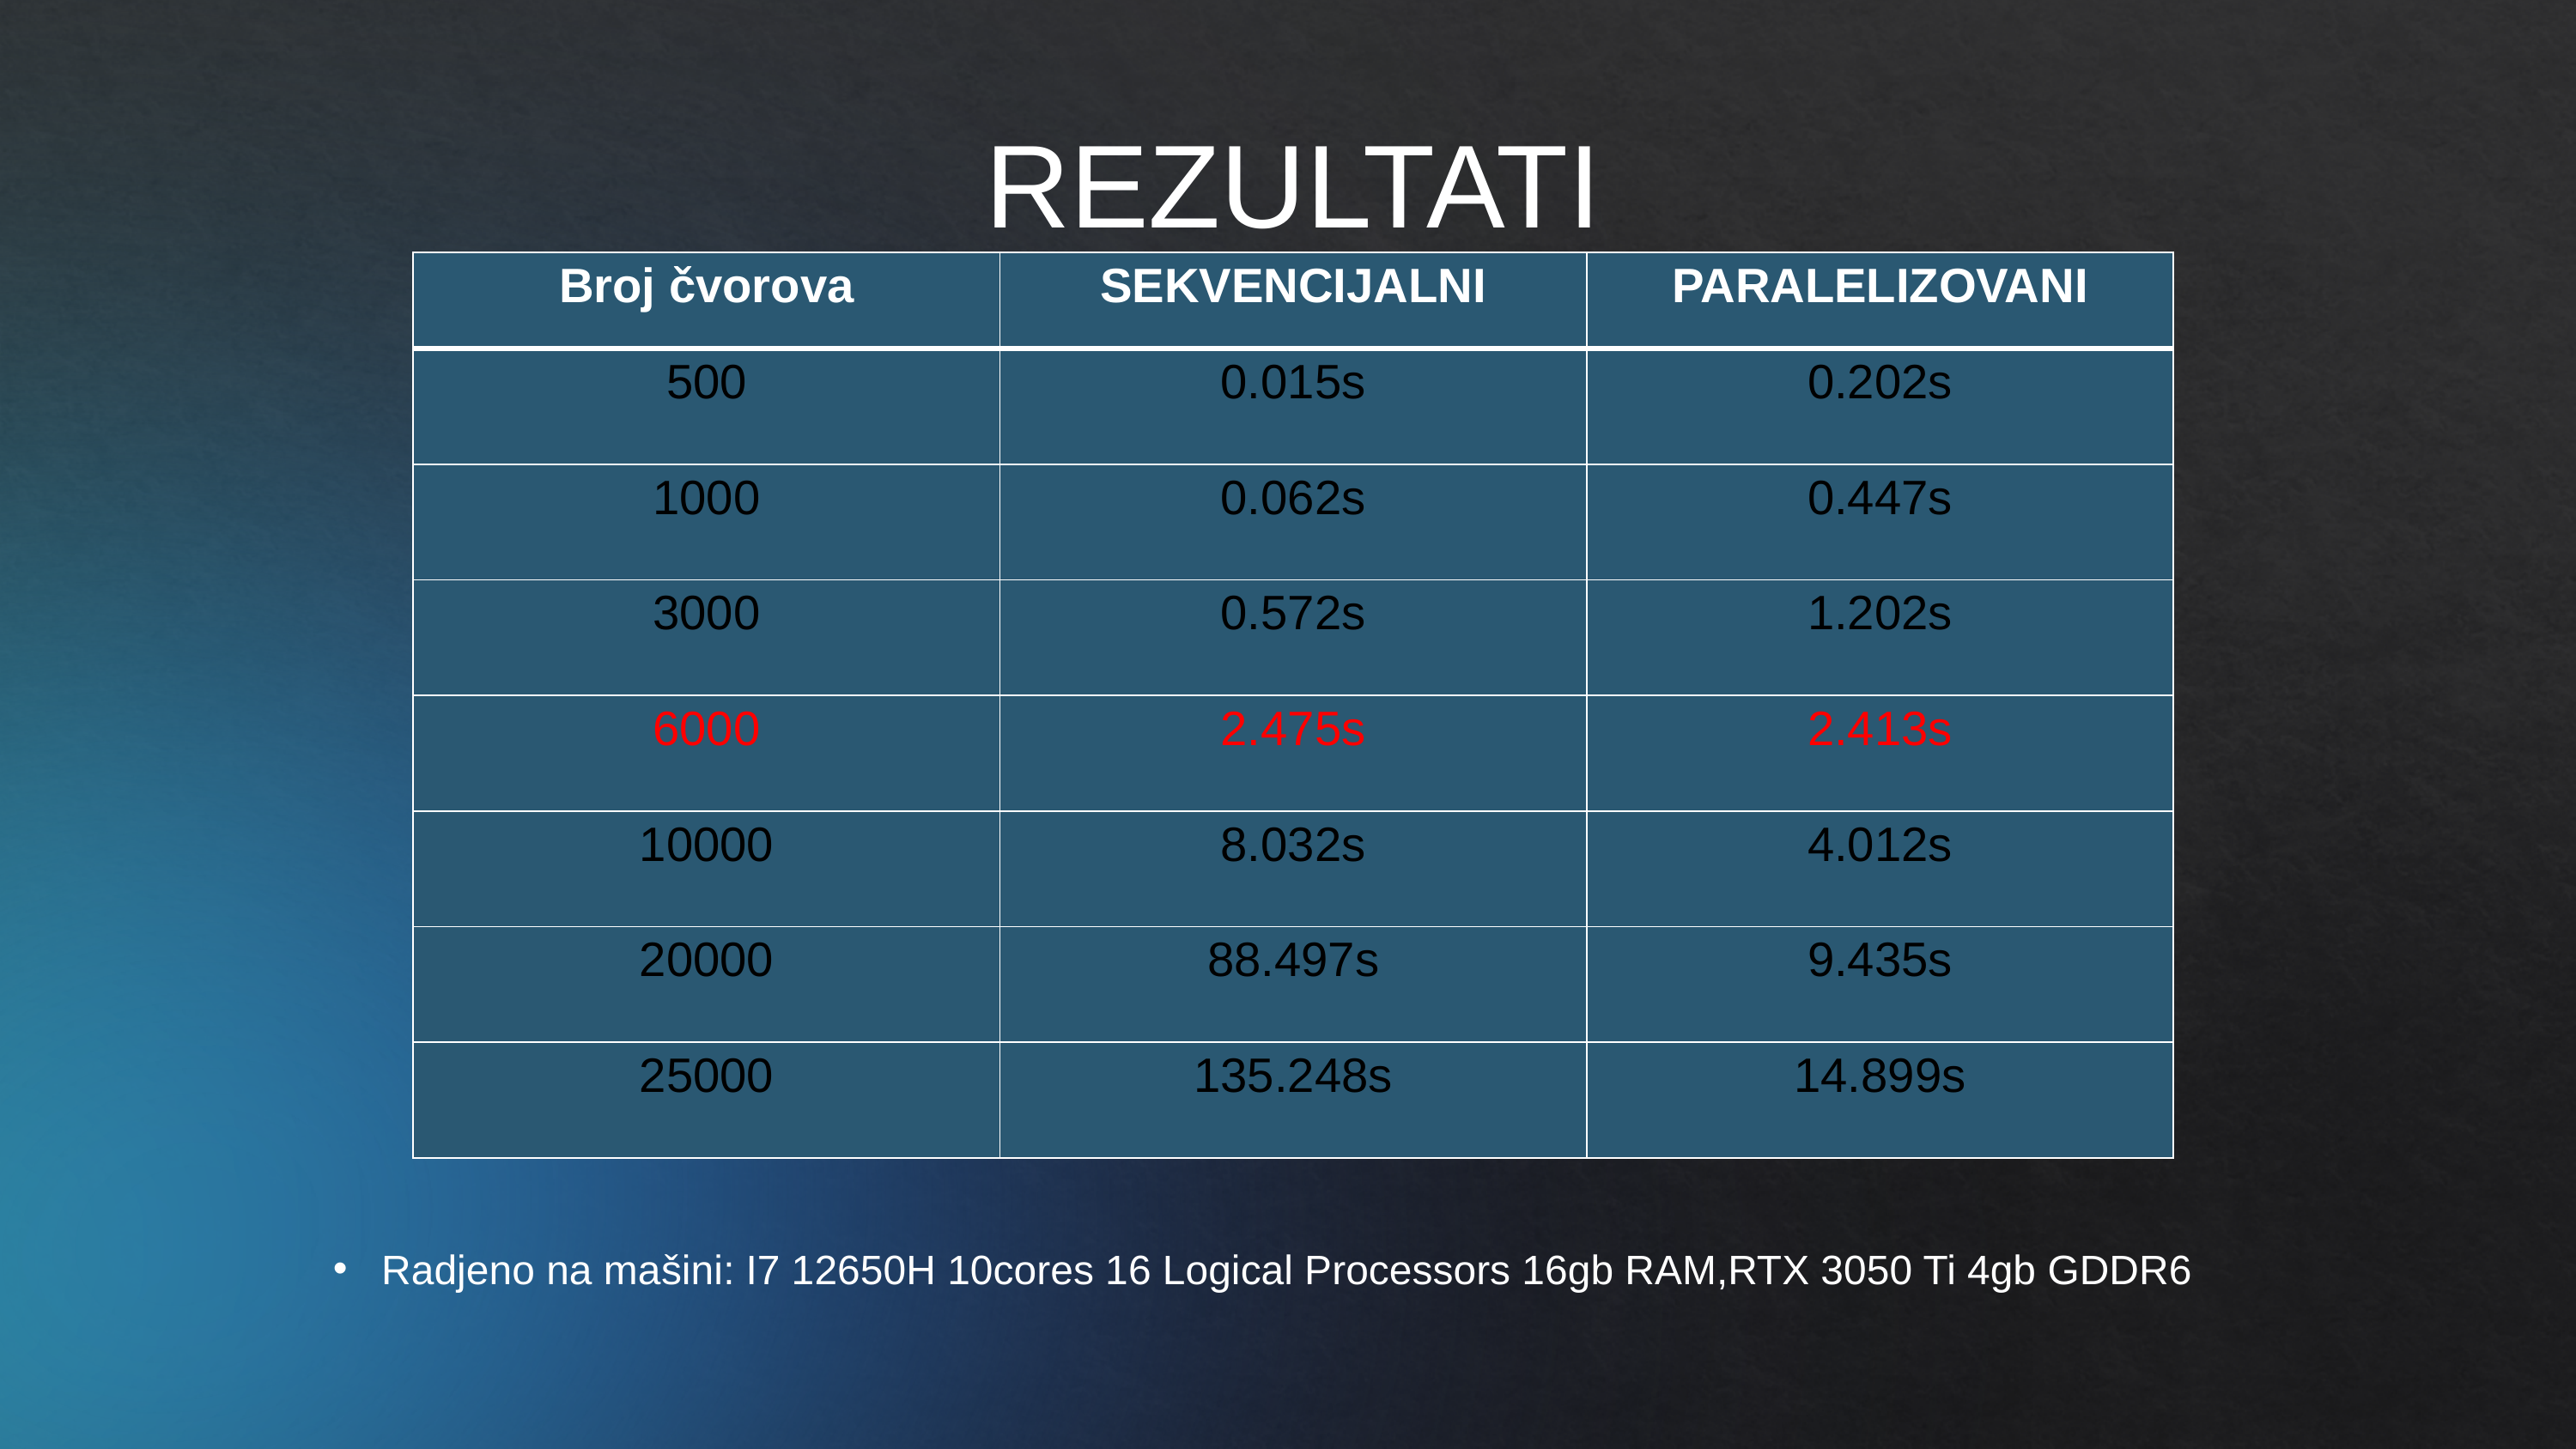

REZULTATI
| Broj čvorova | SEKVENCIJALNI | PARALELIZOVANI |
| --- | --- | --- |
| 500 | 0.015s | 0.202s |
| 1000 | 0.062s | 0.447s |
| 3000 | 0.572s | 1.202s |
| 6000 | 2.475s | 2.413s |
| 10000 | 8.032s | 4.012s |
| 20000 | 88.497s | 9.435s |
| 25000 | 135.248s | 14.899s |
Radjeno na mašini: I7 12650H 10cores 16 Logical Processors 16gb RAM,RTX 3050 Ti 4gb GDDR6